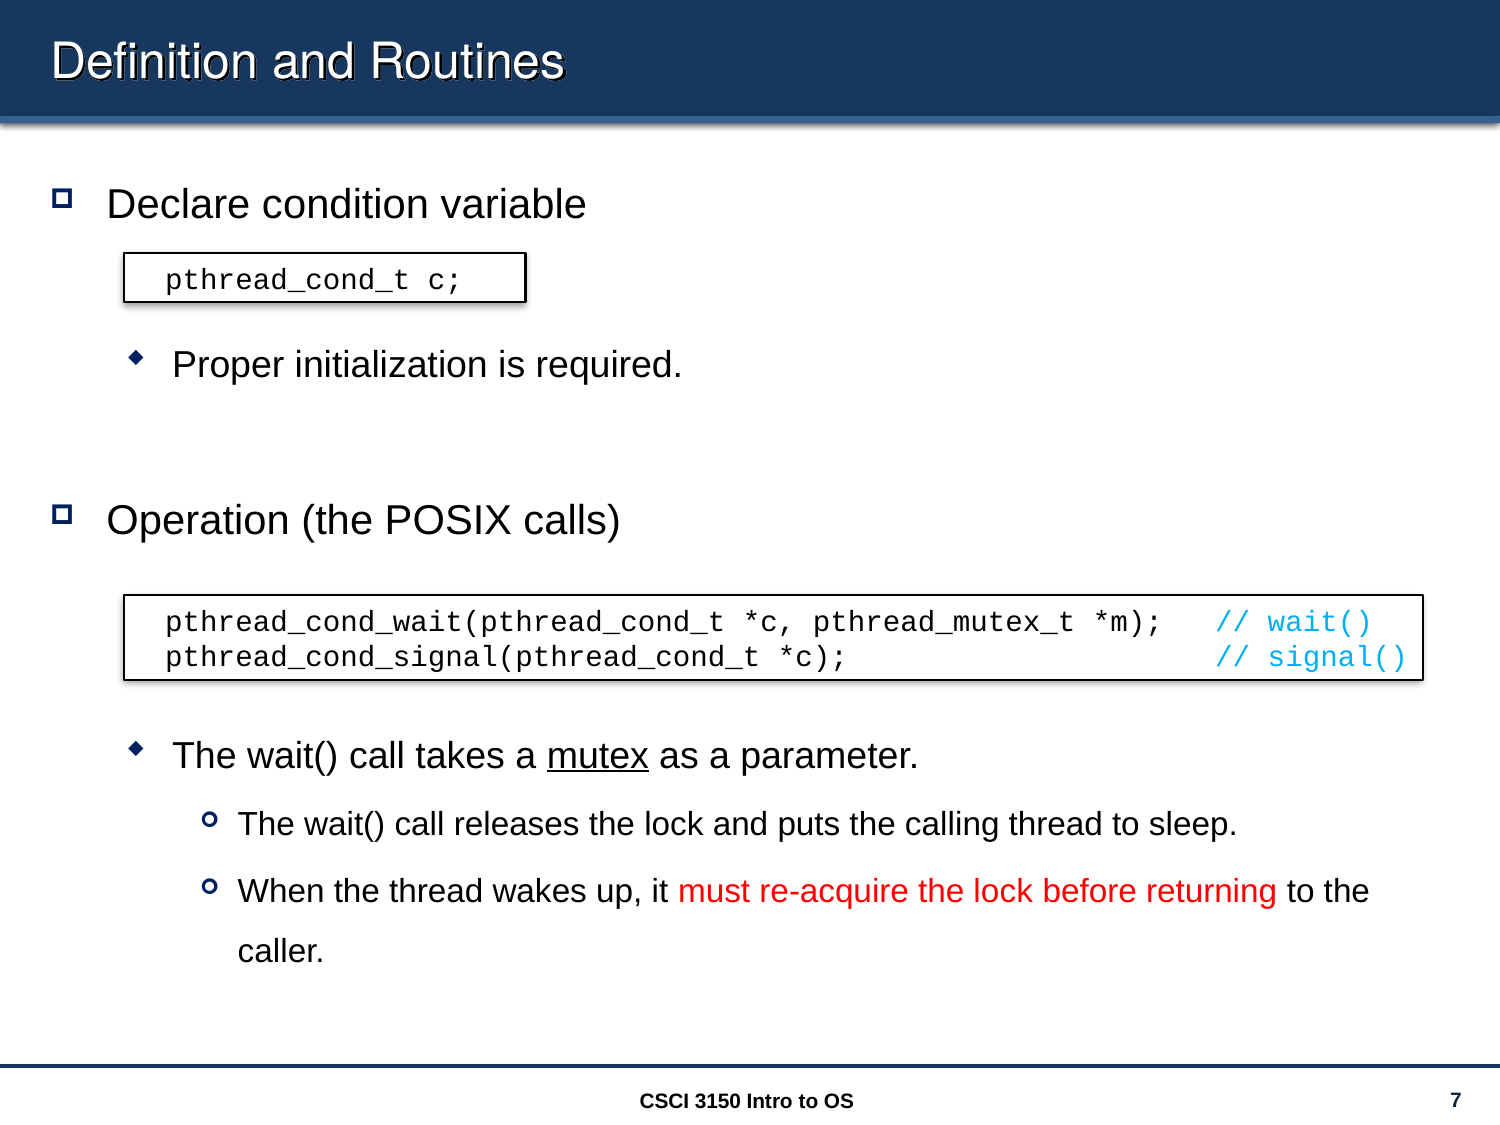

# Definition and Routines
Declare condition variable

Proper initialization is required.

Operation (the POSIX calls)

The wait() call takes a mutex as a parameter.
The wait() call releases the lock and puts the calling thread to sleep.
When the thread wakes up, it must re-acquire the lock before returning to the caller.
pthread_cond_t c;
pthread_cond_wait(pthread_cond_t *c, pthread_mutex_t *m); 	// wait()
pthread_cond_signal(pthread_cond_t *c);			// signal()
CSCI 3150 Intro to OS
7